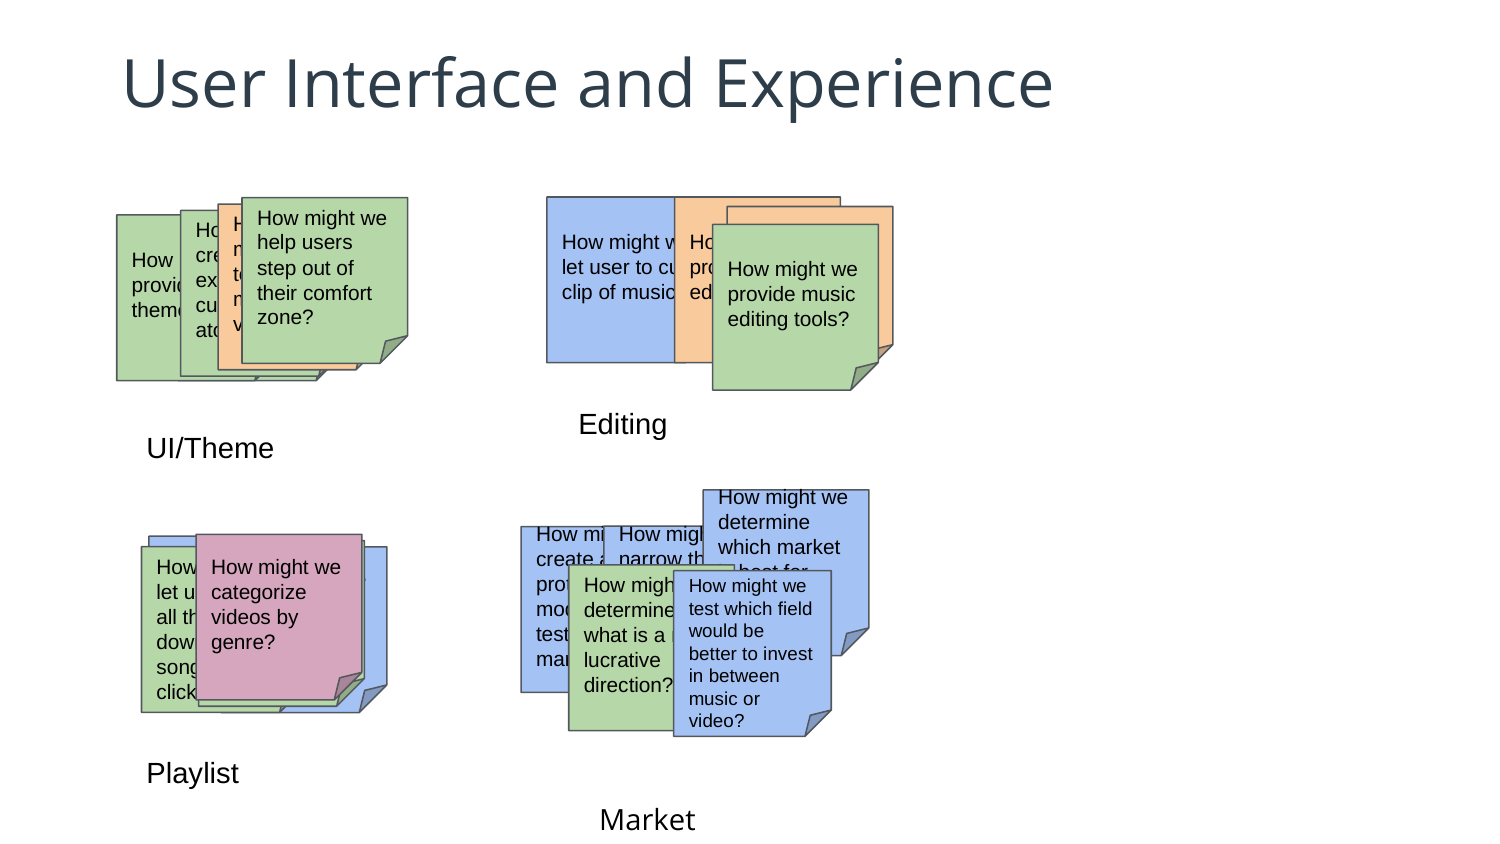

# User Interface and Experience
How might we let user to cut clip of music?

How might we provide in built editing tool?

How might we help users step out of their comfort zone?
How might we make it easy to upload music and videos?
How might we provide video editing tools?

How might we create a new experience for customers/creators
How might we provide UI themes?
How might we provide visuals based on the music type?
How might we provide music editing tools?
Editing
UI/Theme
How might we determine which market is best for Amazon?

How might we narrow the markets within each choice to the most likely to succeed?
How might we create a rapid prototyping model for testing in both markets?
How might we categorize videos by genre?

How might we make sure the user don’t hear the same music while using shuffle?
How might we categorize music into genres?

How might we let user delete all the downloaded song in single click?

How might we keep all the categories of music?
How might we determine what is a more lucrative direction?

How might we test which field would be better to invest in between music or video?
Playlist
Market

Put clusters of stickies here that have a related theme
Describe the theme in the title

Copy this slide as needed for each additional theme